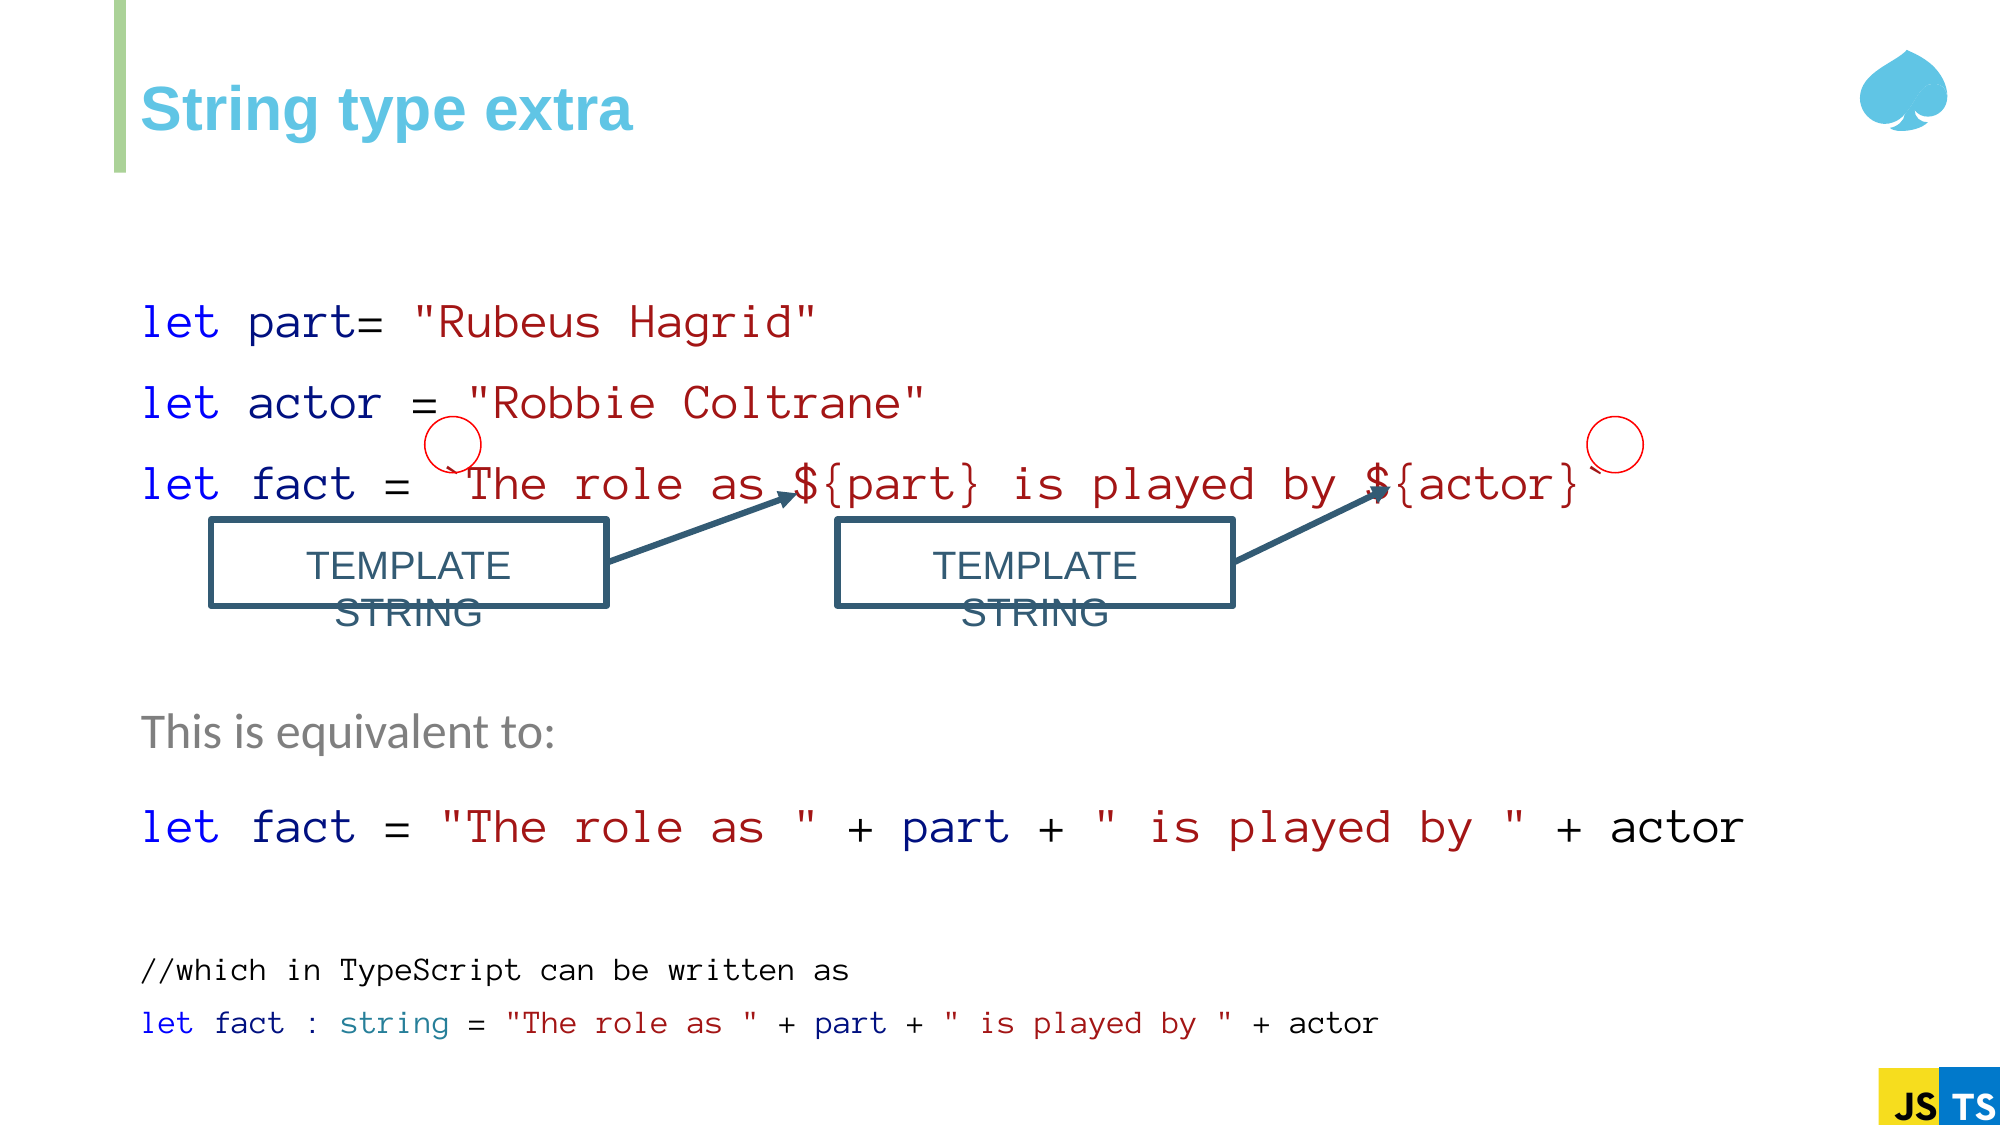

# String type extra
let part= "Rubeus Hagrid"
let actor = "Robbie Coltrane"
let fact = `The role as ${part} is played by ${actor}`

This is equivalent to:
let fact = "The role as " + part + " is played by " + actor

//which in TypeScript can be written as
let fact : string = "The role as " + part + " is played by " + actor

TEMPLATE STRING
TEMPLATE STRING